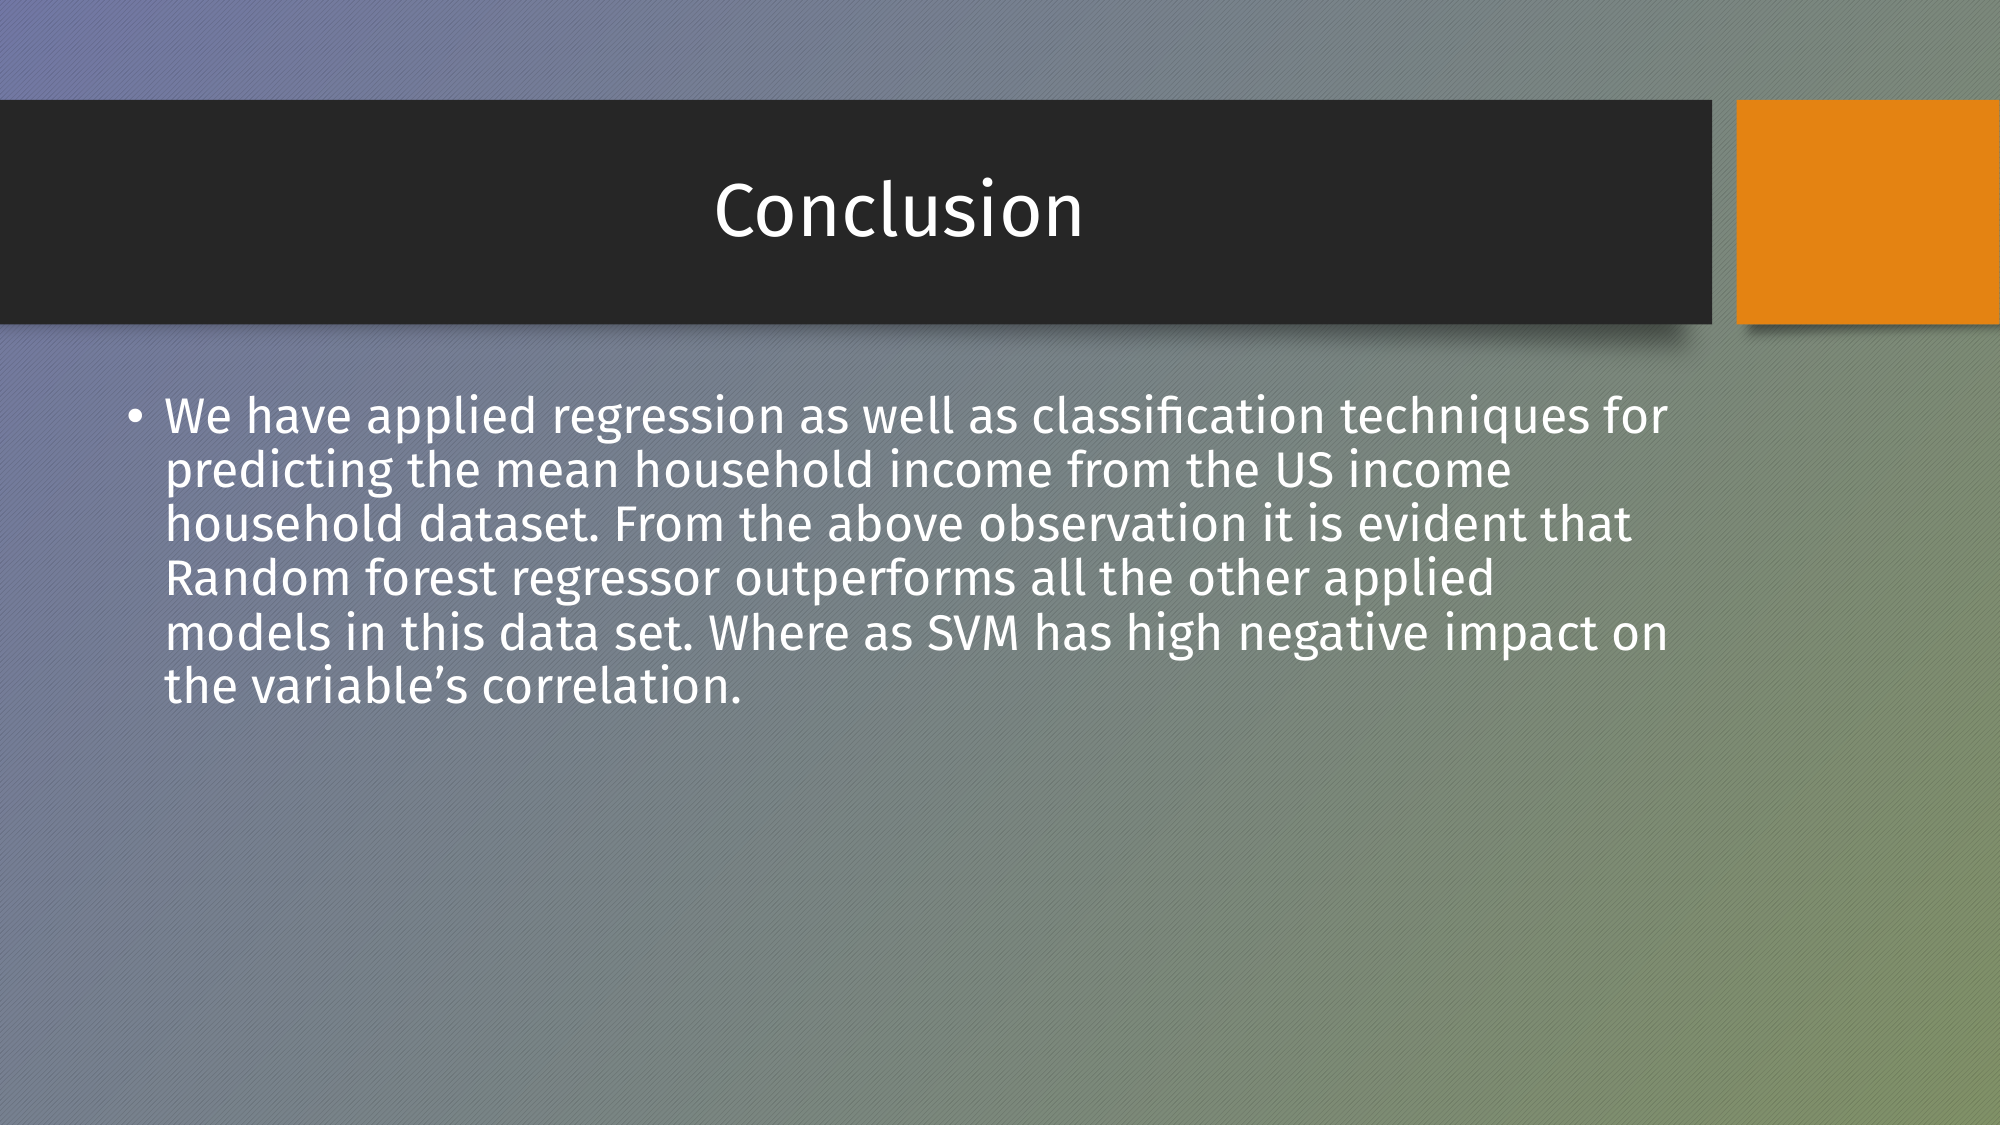

# Conclusion
We have applied regression as well as classification techniques for predicting the mean household income from the US income household dataset. From the above observation it is evident that Random forest regressor outperforms all the other applied models in this data set. Where as SVM has high negative impact on the variable’s correlation.